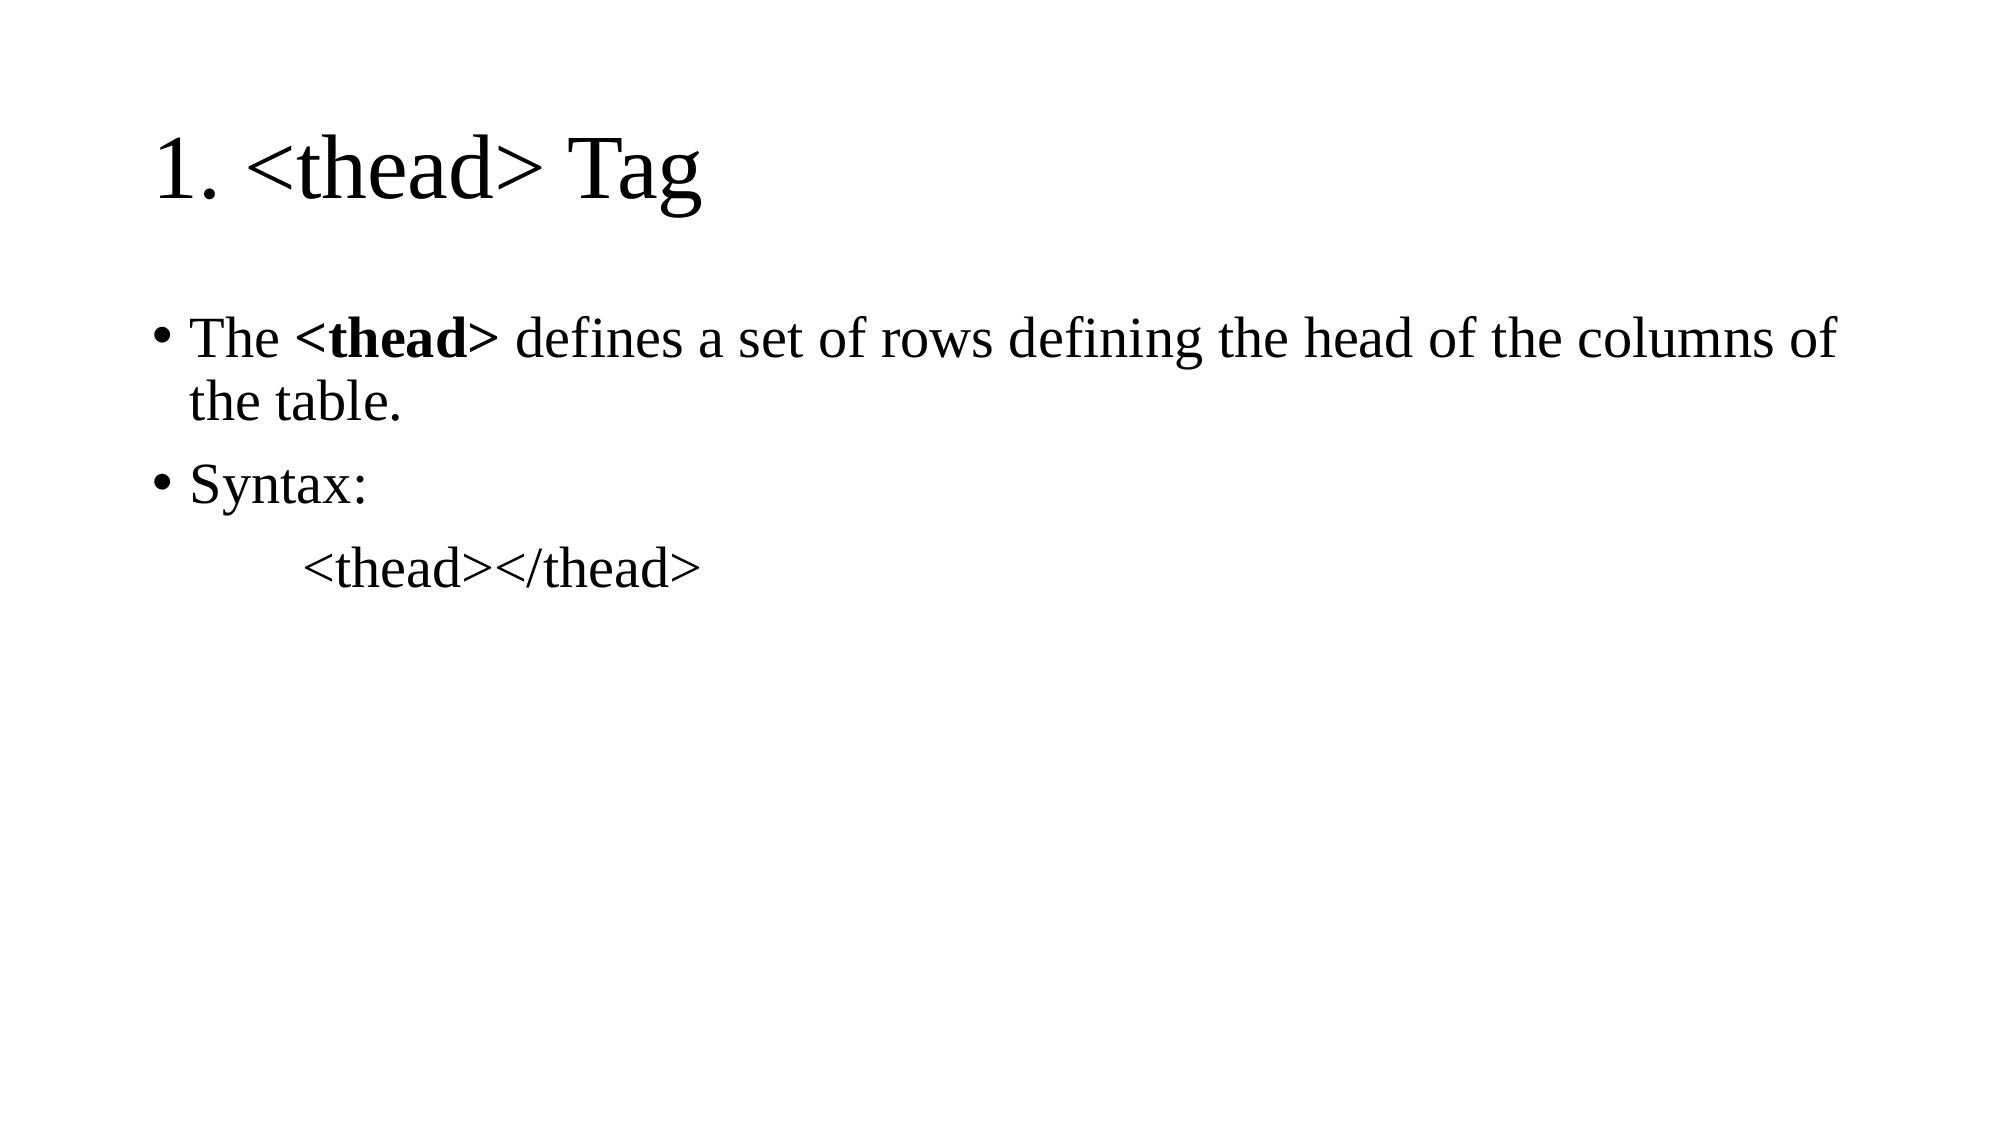

# 1. <thead> Tag
The <thead> defines a set of rows defining the head of the columns of the table.
Syntax:
	<thead></thead>